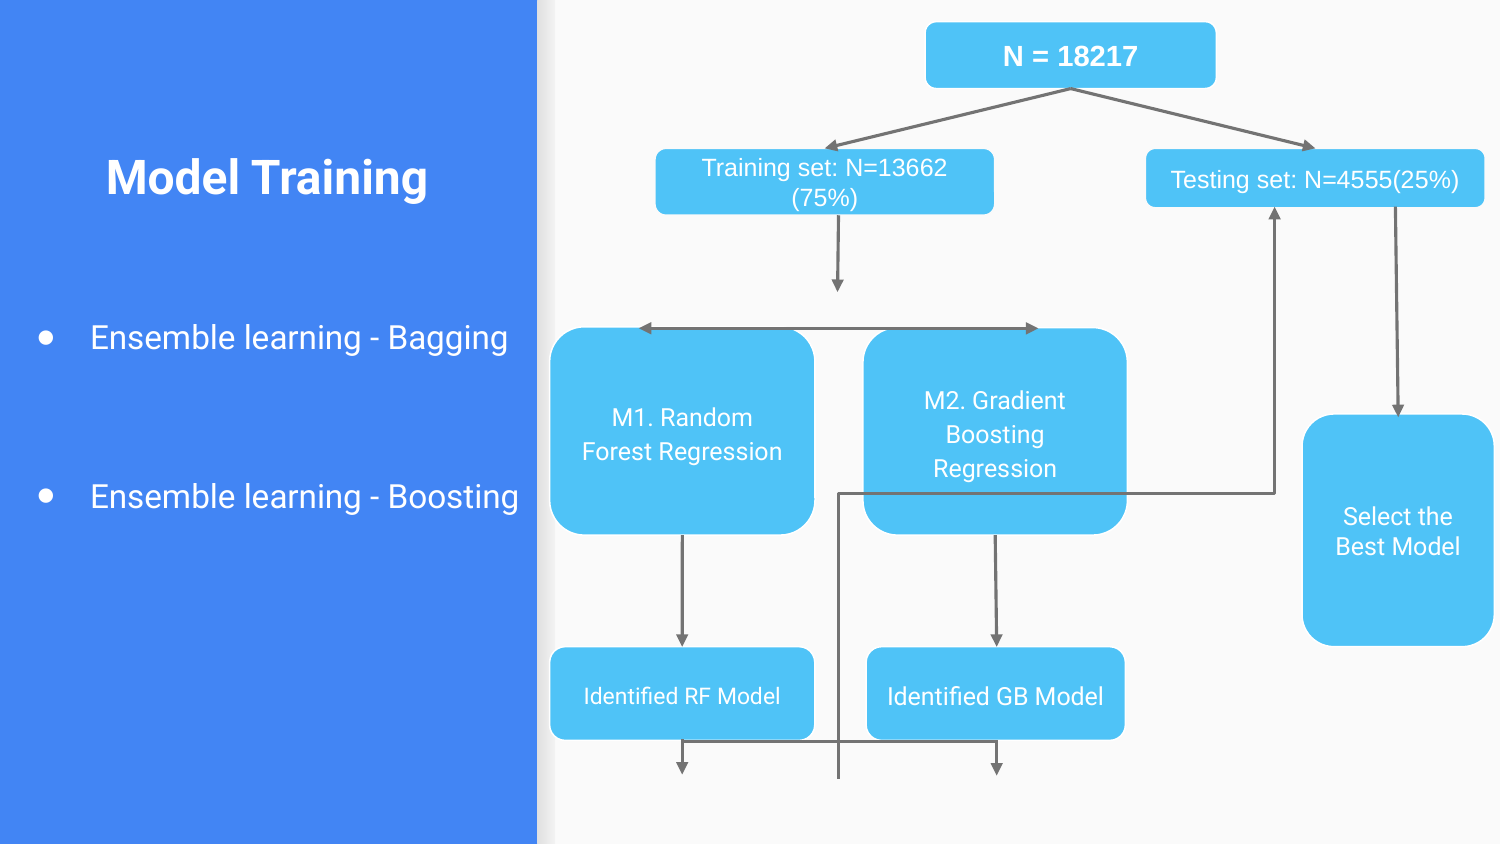

N = 18217
# Model Training

Training set: N=13662 (75%)
Testing set: N=4555(25%)
Ensemble learning - Bagging

Ensemble learning - Boosting
M1. Random Forest Regression
M2. Gradient Boosting Regression
Select the Best Model
Identified RF Model
Identified GB Model